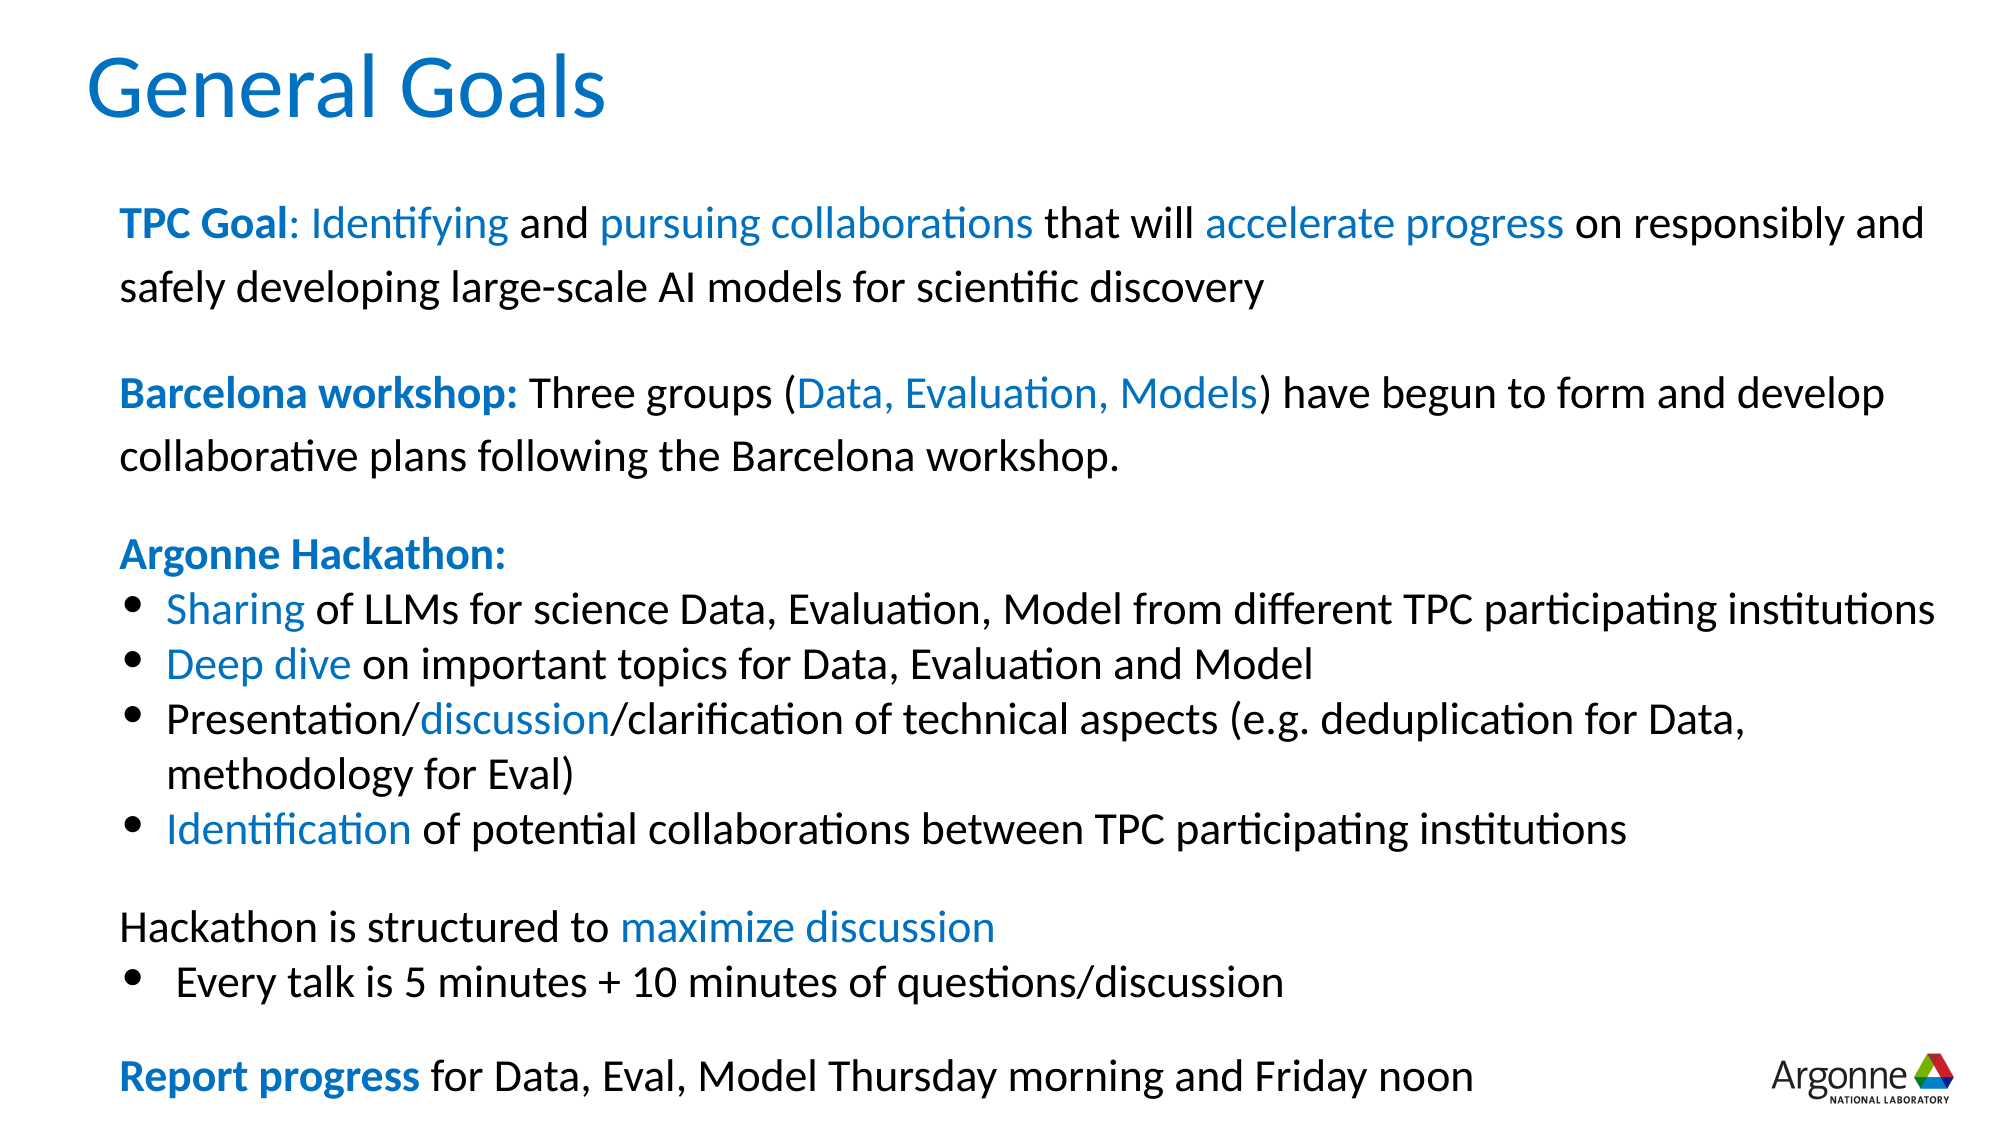

# General Goals
TPC Goal: Identifying and pursuing collaborations that will accelerate progress on responsibly and safely developing large-scale AI models for scientific discovery

Barcelona workshop: Three groups (Data, Evaluation, Models) have begun to form and develop collaborative plans following the Barcelona workshop.

Argonne Hackathon:
Sharing of LLMs for science Data, Evaluation, Model from different TPC participating institutions
Deep dive on important topics for Data, Evaluation and Model
Presentation/discussion/clarification of technical aspects (e.g. deduplication for Data, methodology for Eval)
Identification of potential collaborations between TPC participating institutions

Hackathon is structured to maximize discussion
Every talk is 5 minutes + 10 minutes of questions/discussion

Report progress for Data, Eval, Model Thursday morning and Friday noon